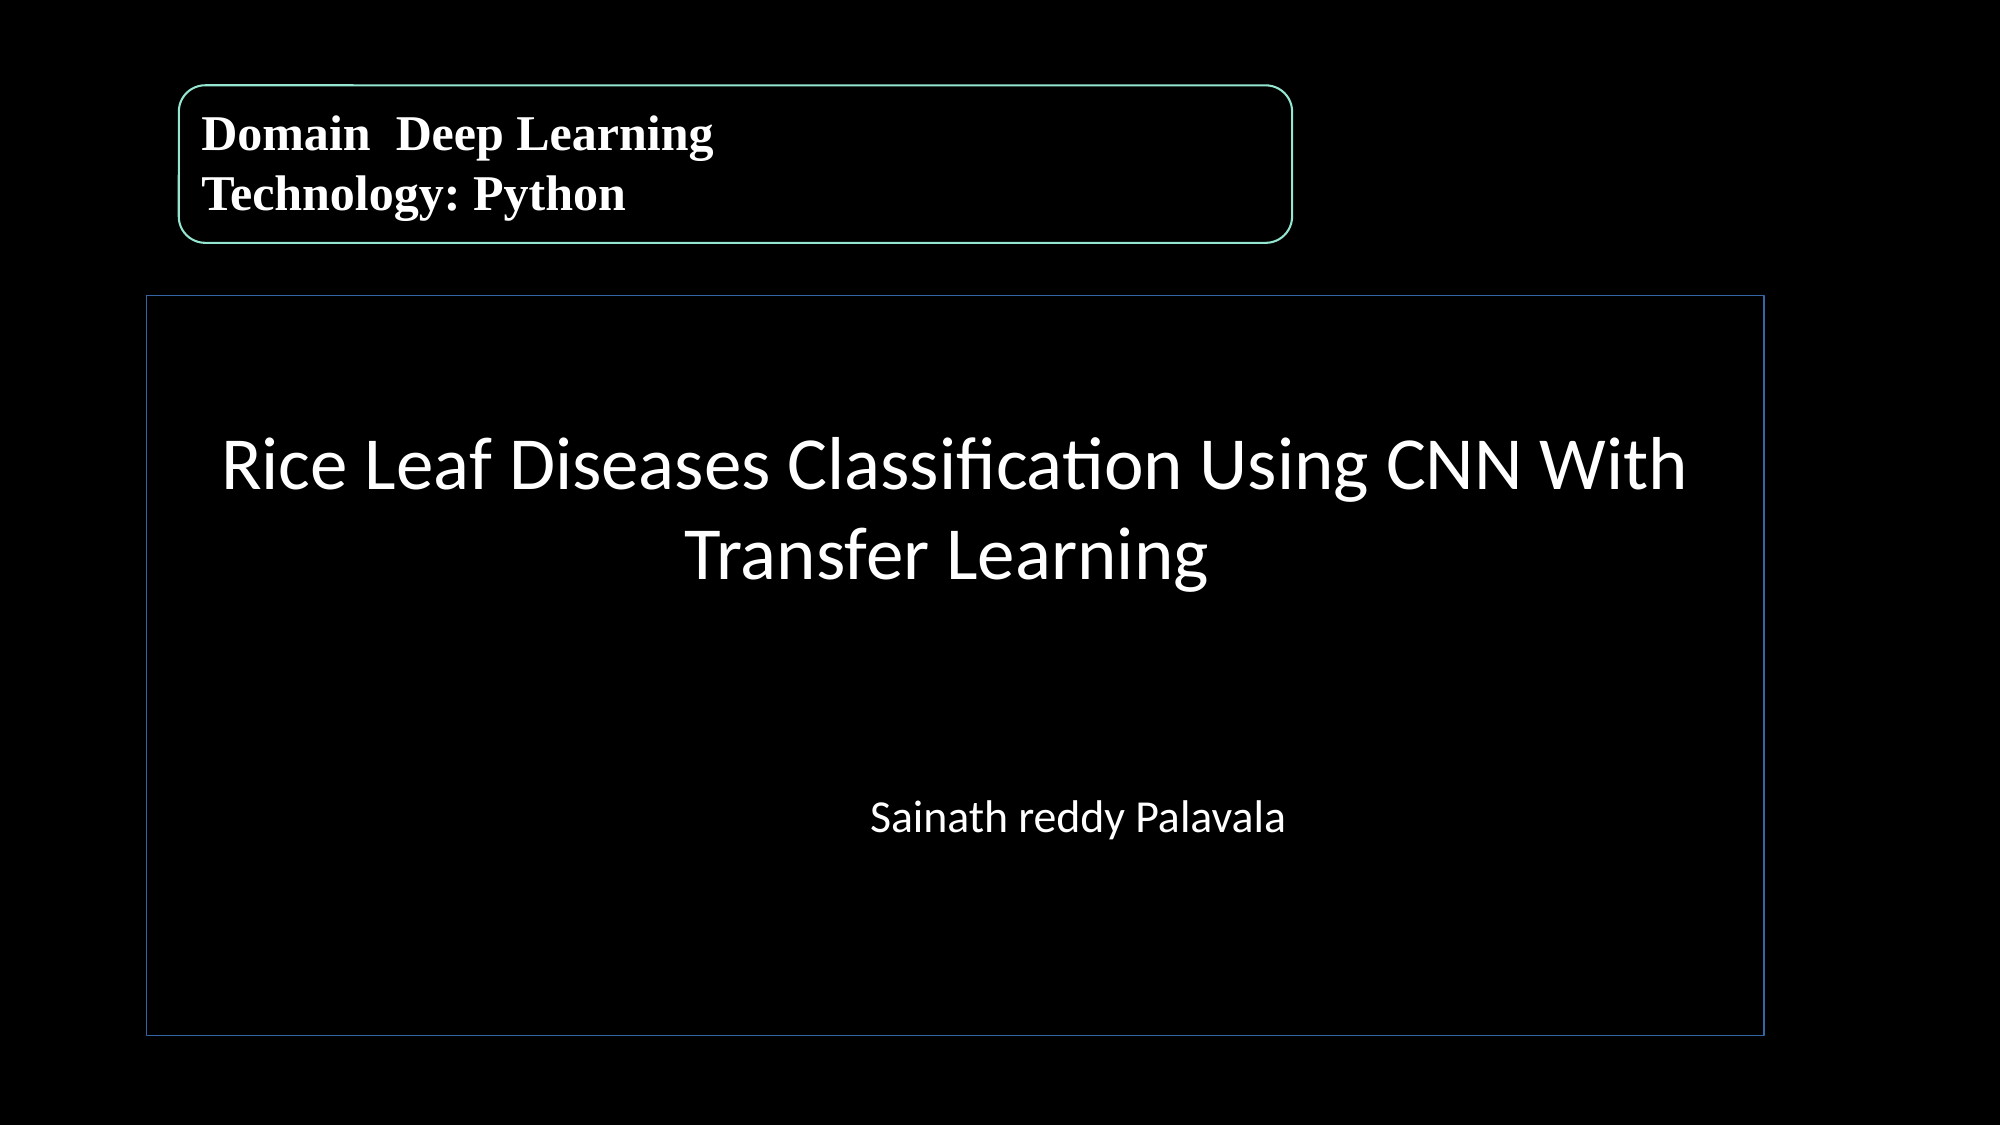

Domain  Deep Learning
Technology: Python
Rice Leaf Diseases Classification Using CNN With Transfer Learning

                                                                                        				                                 Sainath reddy Palavala